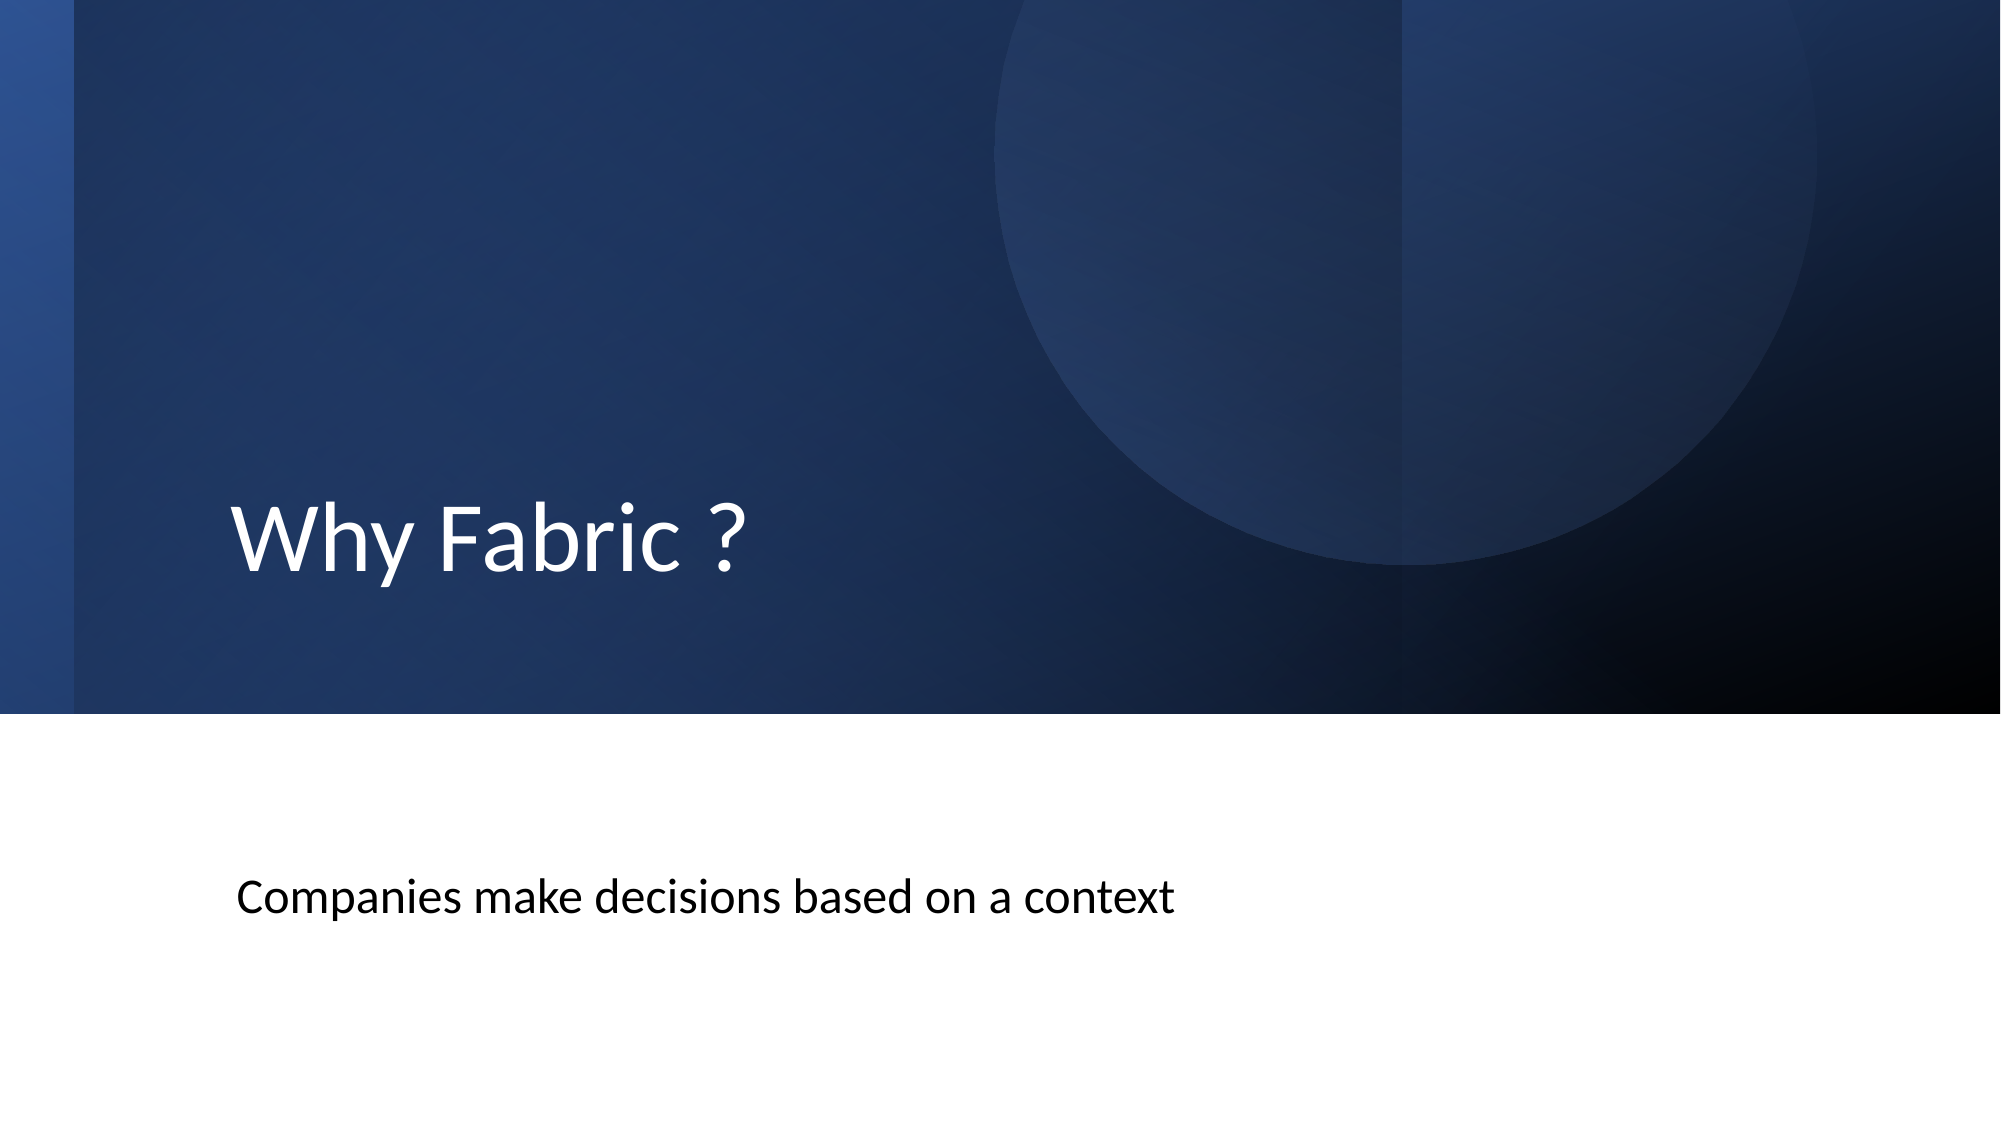

# Why Fabric ?
Companies make decisions based on a context